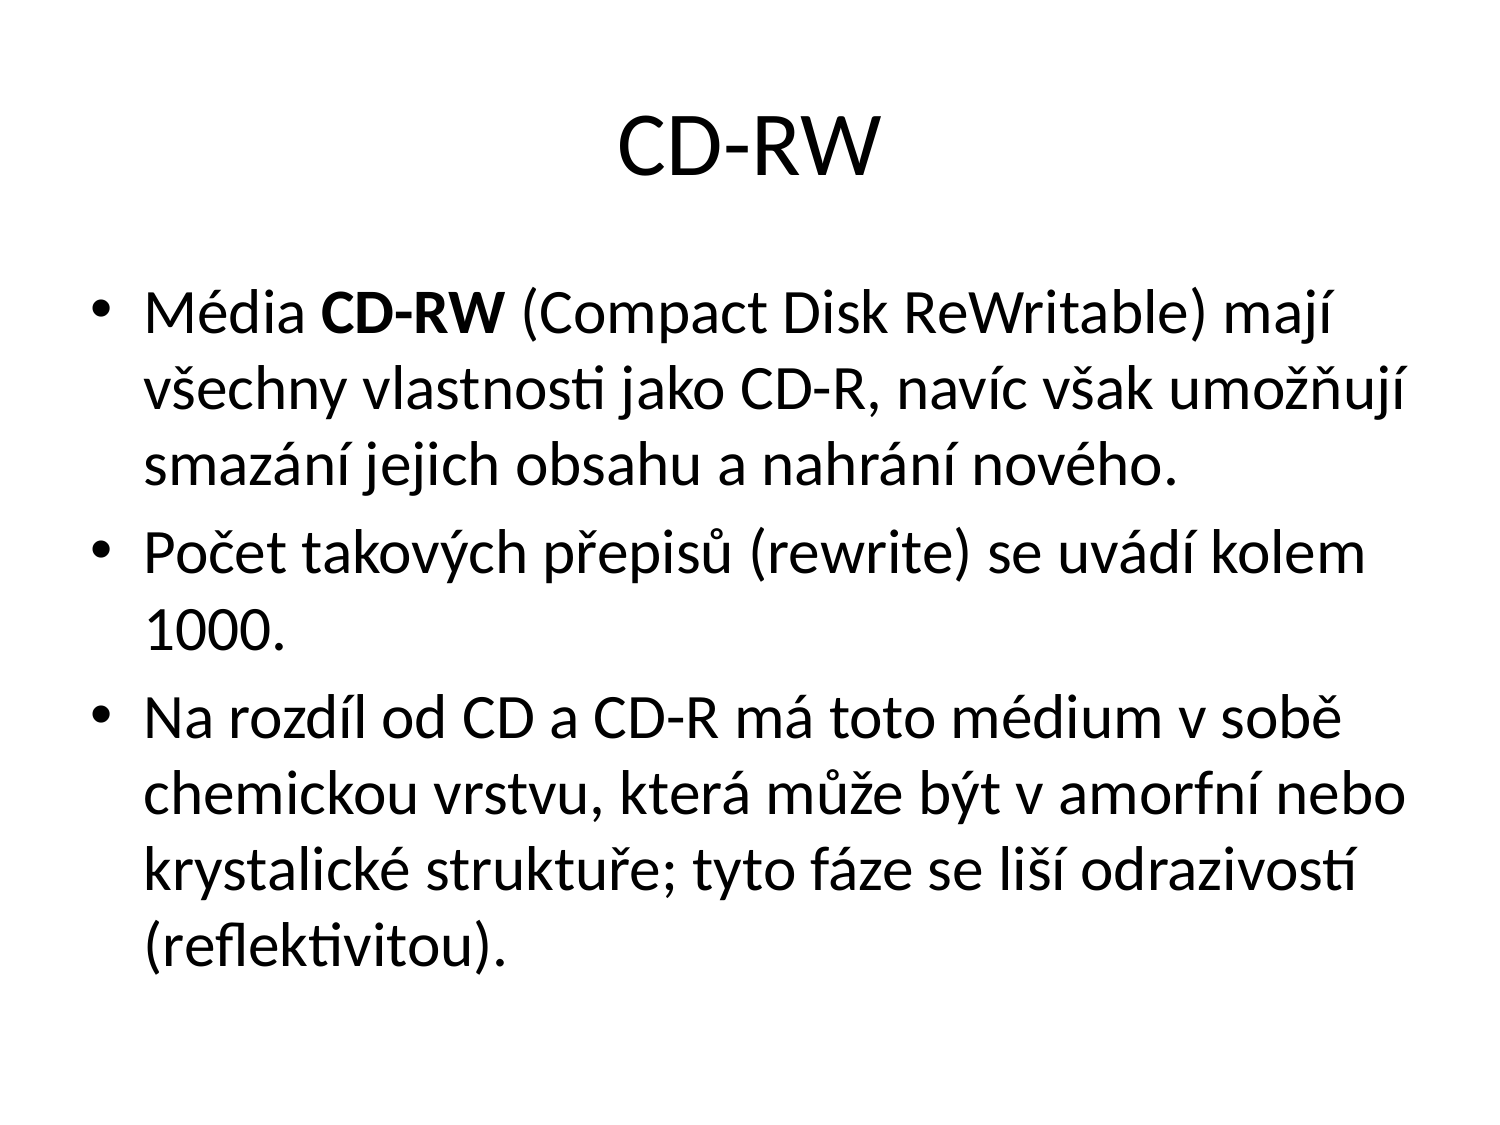

# CD-RW
Média CD-RW (Compact Disk ReWritable) mají všechny vlastnosti jako CD-R, navíc však umožňují smazání jejich obsahu a nahrání nového.
Počet takových přepisů (rewrite) se uvádí kolem 1000.
Na rozdíl od CD a CD-R má toto médium v sobě chemickou vrstvu, která může být v amorfní nebo krystalické struktuře; tyto fáze se liší odrazivostí (reflektivitou).